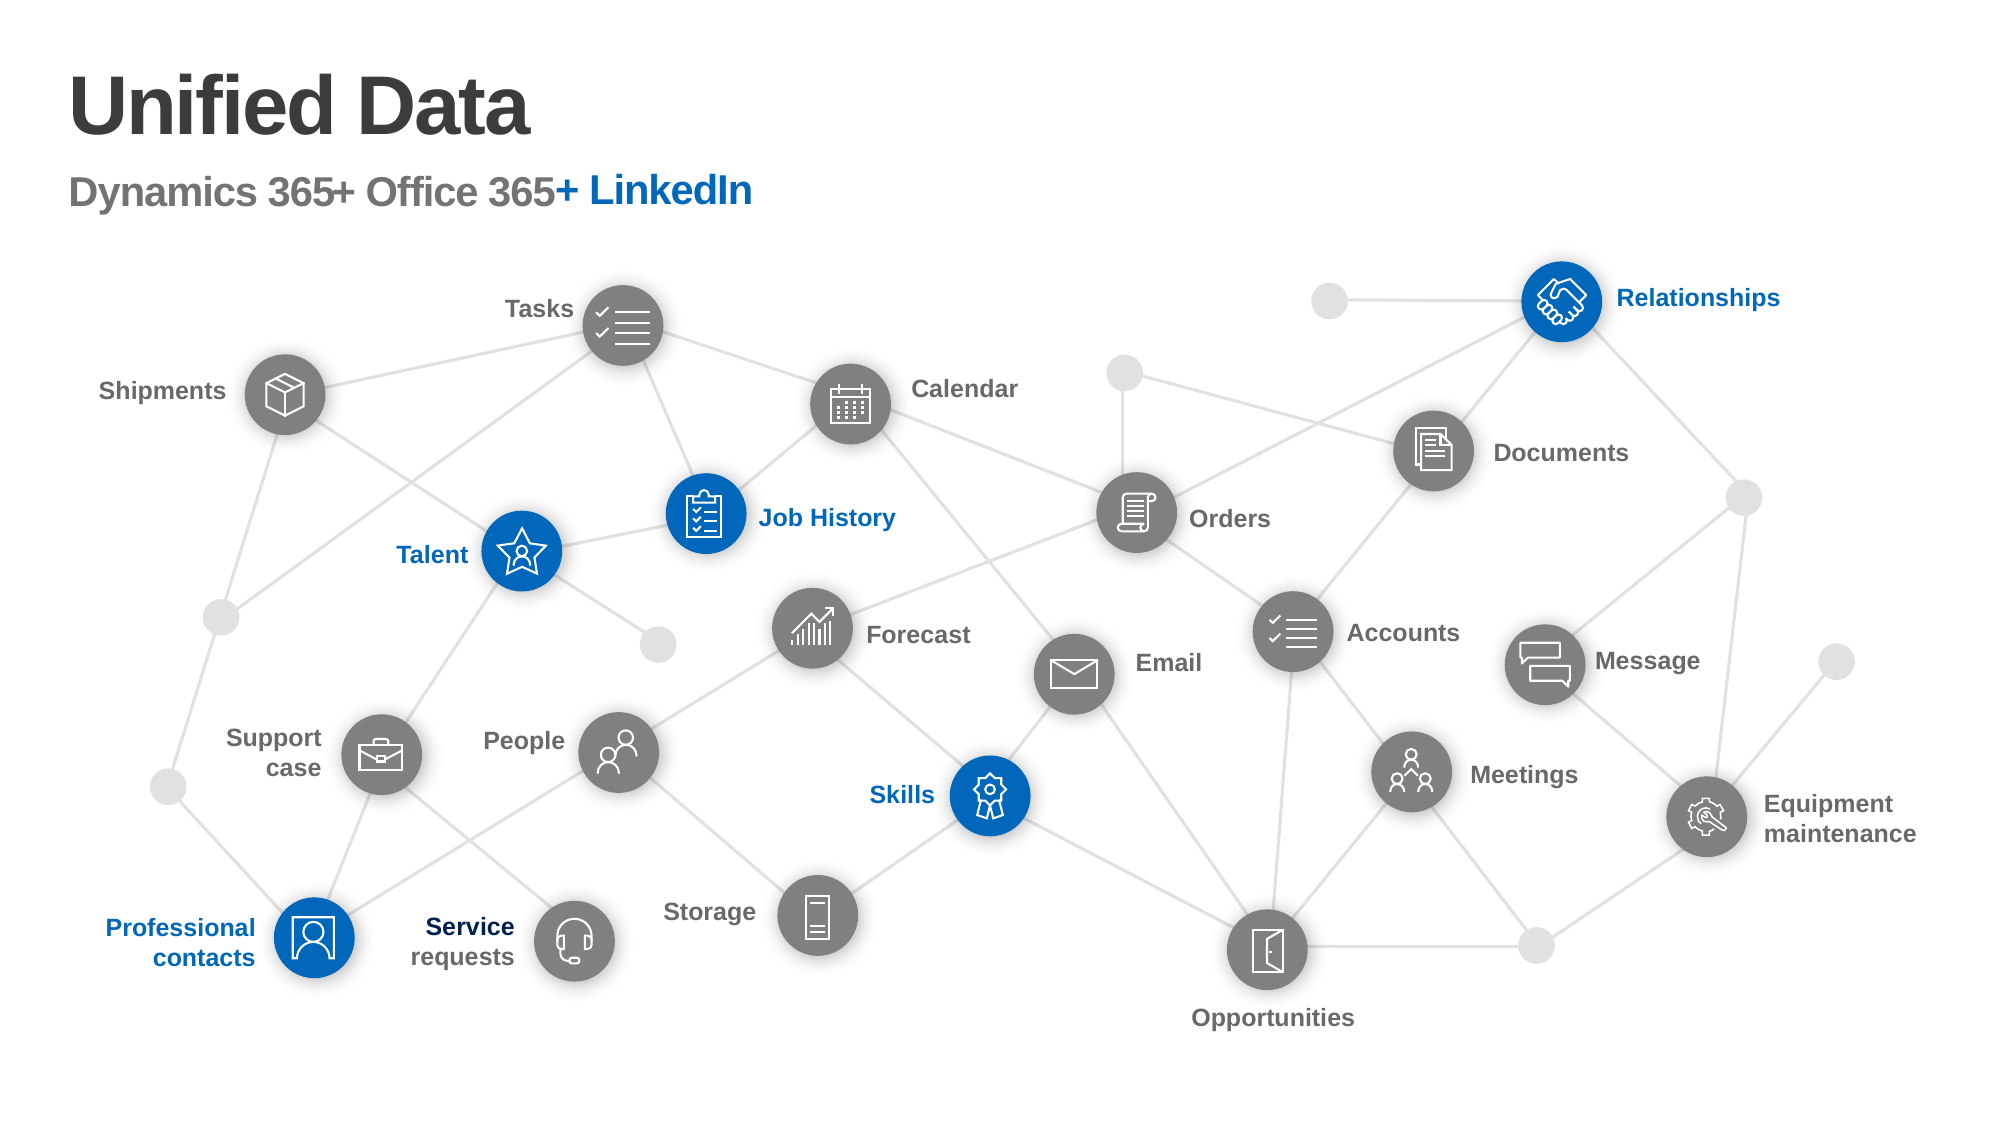

# Unified Data
+ LinkedIn
Dynamics 365
+ Office 365

Relationships
Job History
Skills
Professional contacts
Talent

Tasks
Calendar
Documents
Message
Email
People
Meetings
Storage

Shipments
Orders
Accounts
Forecast
Support
case
Equipment
maintenance
Service
requests
Opportunities